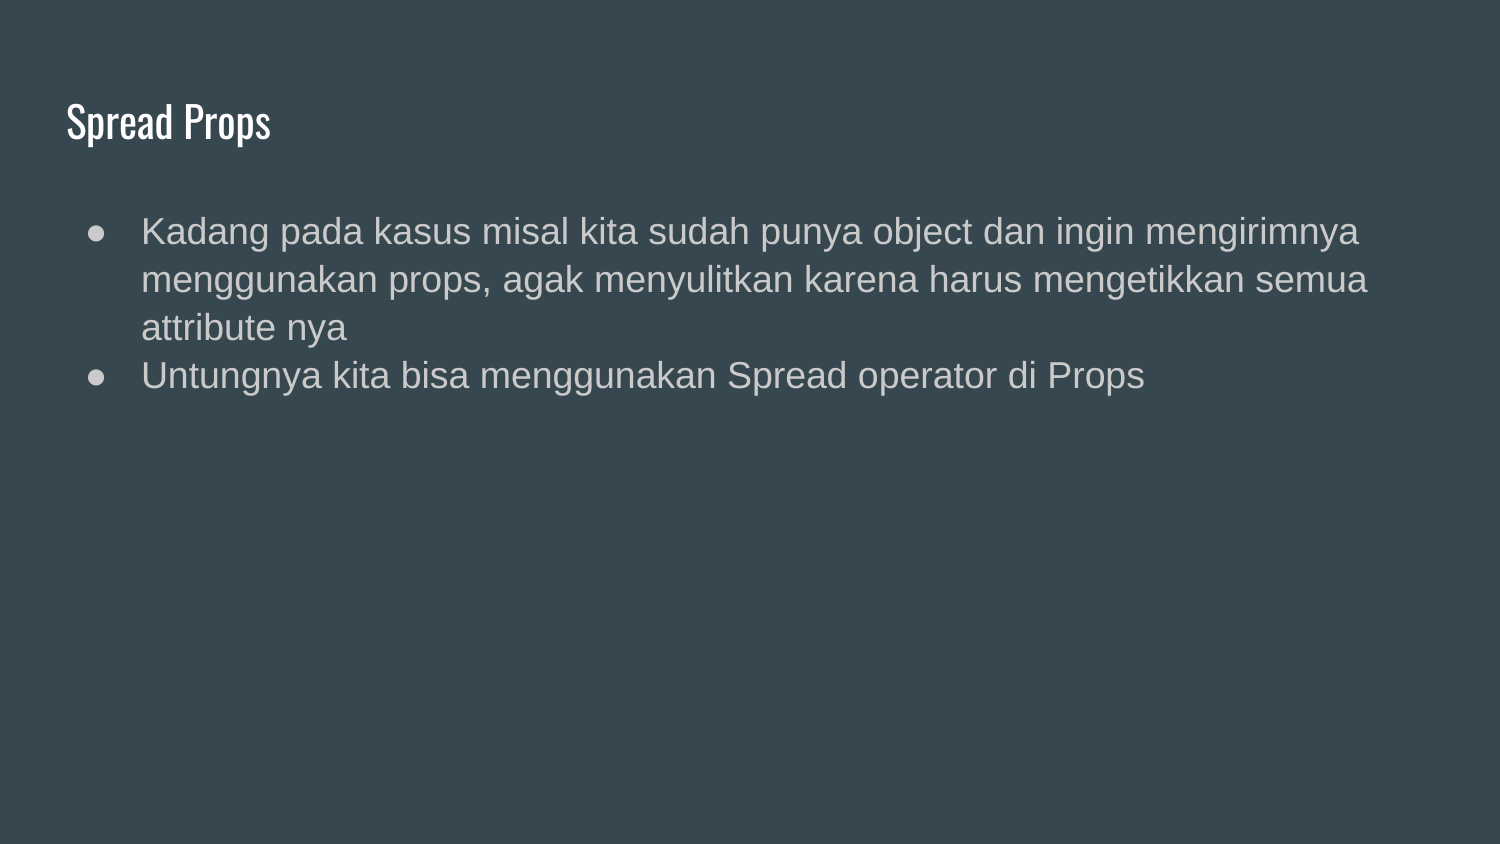

# Spread Props
Kadang pada kasus misal kita sudah punya object dan ingin mengirimnya menggunakan props, agak menyulitkan karena harus mengetikkan semua attribute nya
Untungnya kita bisa menggunakan Spread operator di Props